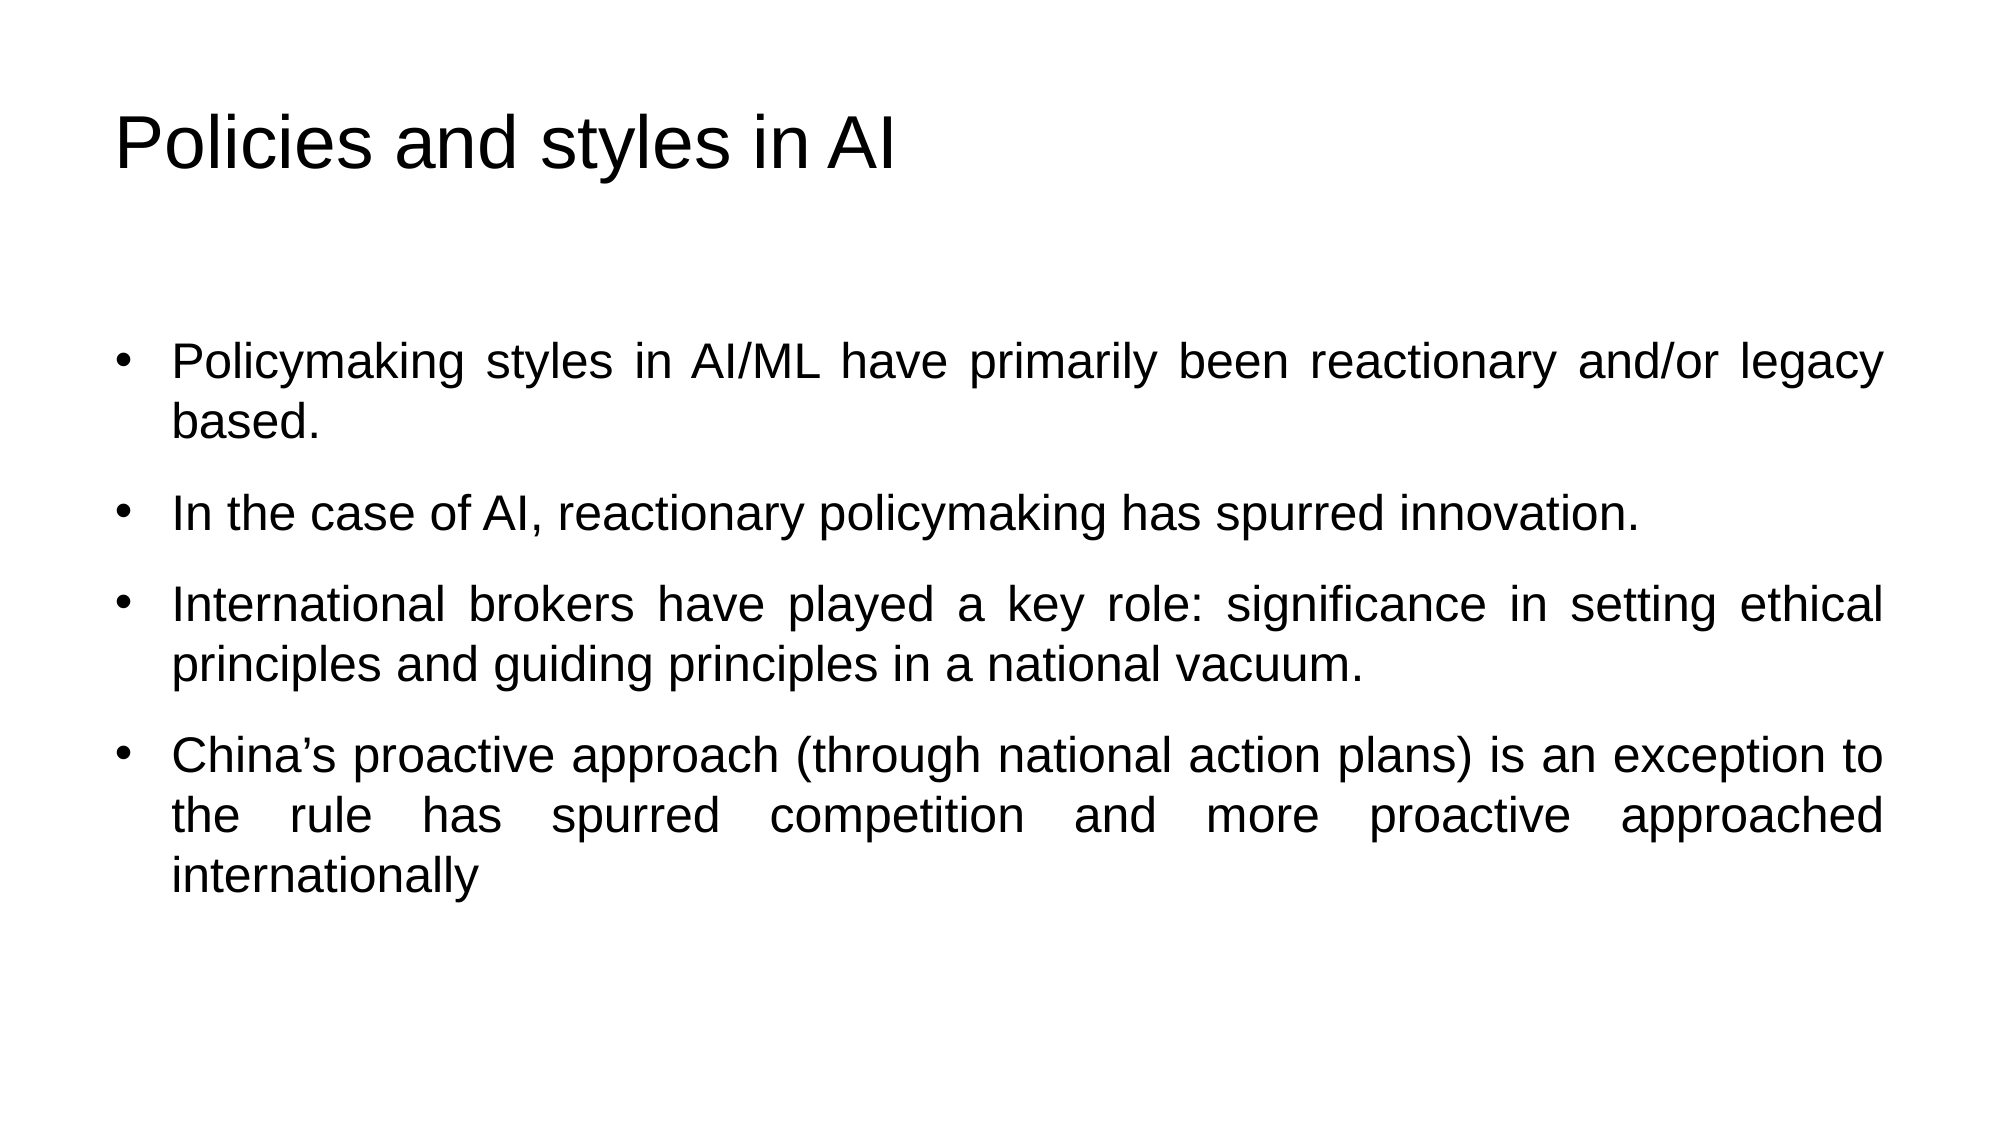

# Policies and styles in AI
Policymaking styles in AI/ML have primarily been reactionary and/or legacy based.
In the case of AI, reactionary policymaking has spurred innovation.
International brokers have played a key role: significance in setting ethical principles and guiding principles in a national vacuum.
China’s proactive approach (through national action plans) is an exception to the rule has spurred competition and more proactive approached internationally